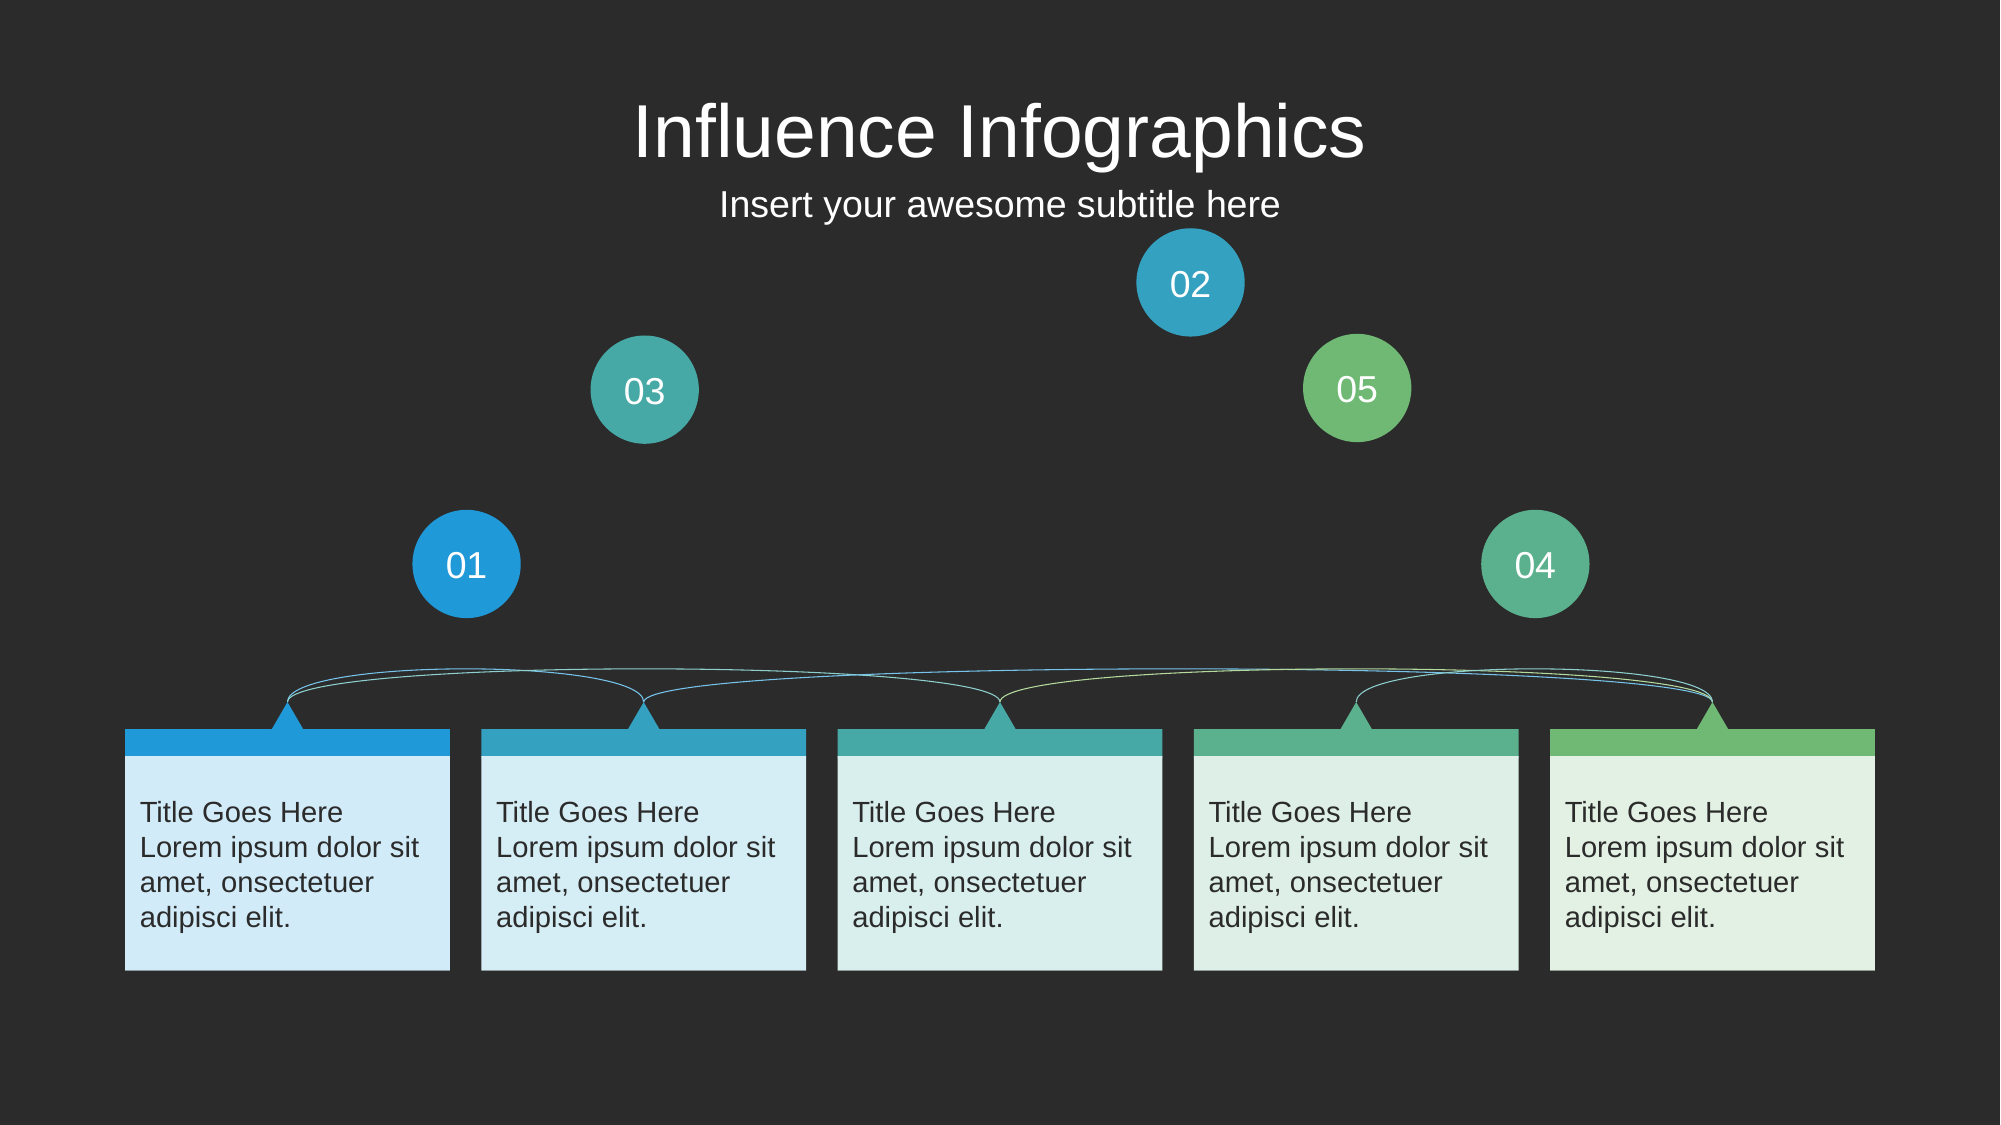

# Influence Infographics
Insert your awesome subtitle here
02
05
03
01
04

Title Goes Here
Lorem ipsum dolor sit amet, onsectetuer adipisci elit.

Title Goes Here
Lorem ipsum dolor sit amet, onsectetuer adipisci elit.

Title Goes Here
Lorem ipsum dolor sit amet, onsectetuer adipisci elit.

Title Goes Here
Lorem ipsum dolor sit amet, onsectetuer adipisci elit.

Title Goes Here
Lorem ipsum dolor sit amet, onsectetuer adipisci elit.